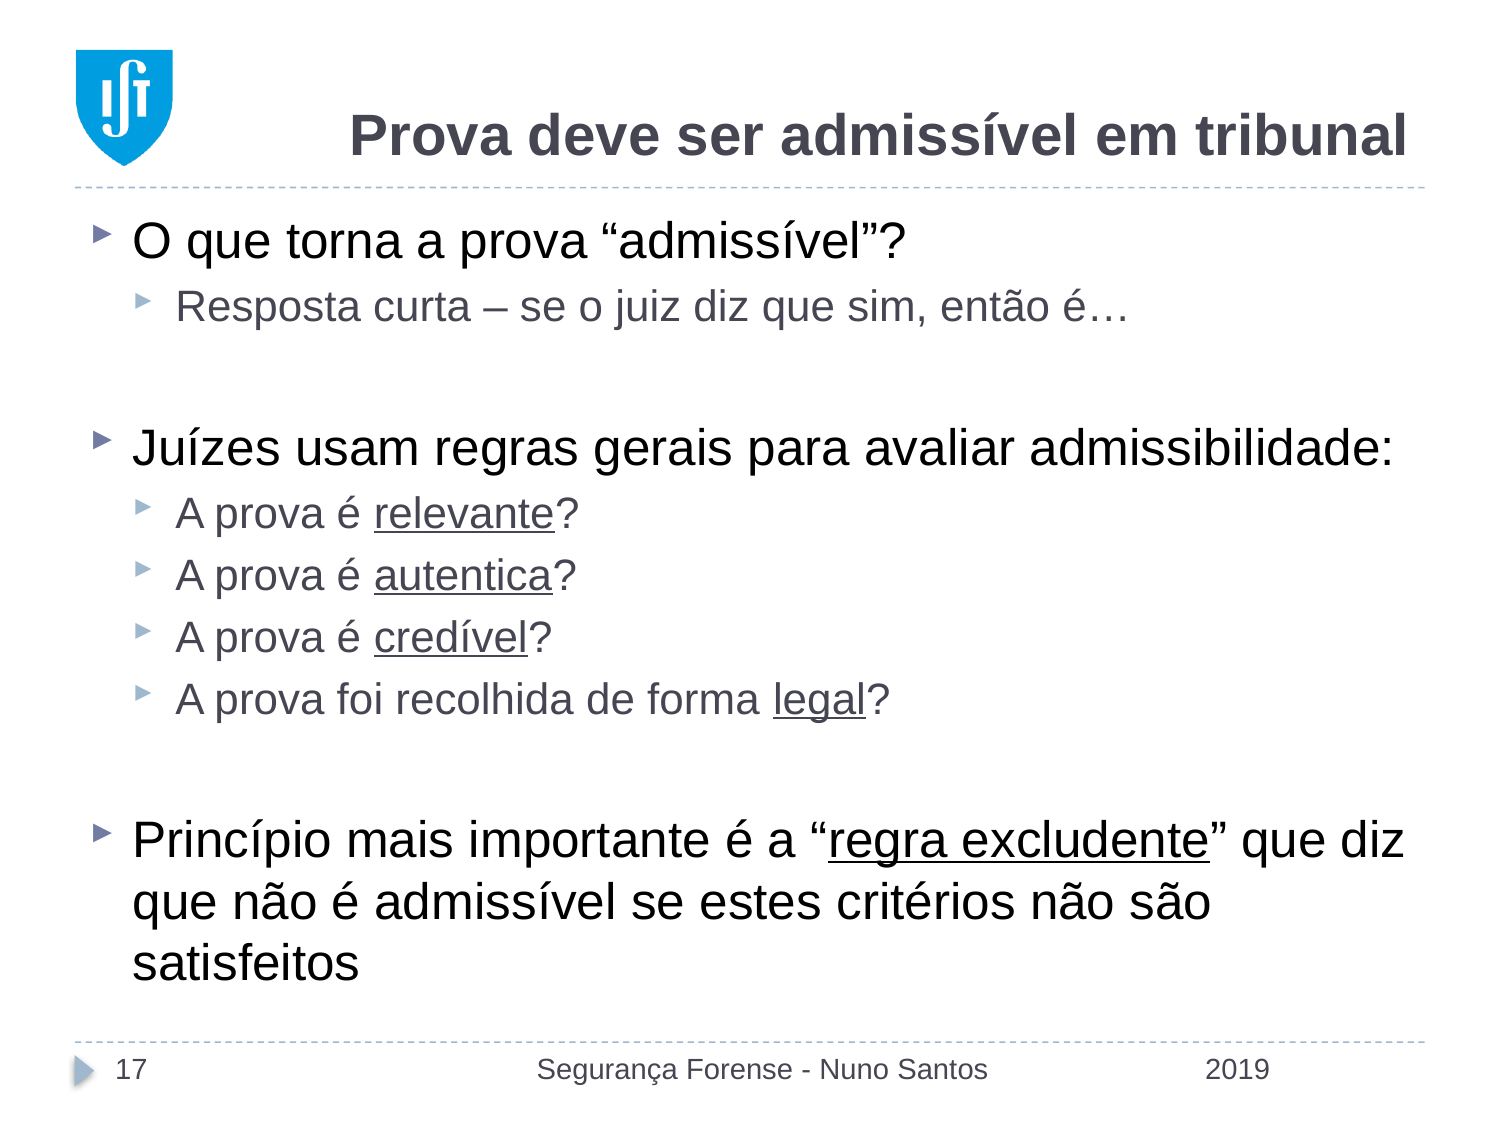

# Prova deve ser admissível em tribunal
O que torna a prova “admissível”?
Resposta curta – se o juiz diz que sim, então é…

Juízes usam regras gerais para avaliar admissibilidade:
A prova é relevante?
A prova é autentica?
A prova é credível?
A prova foi recolhida de forma legal?

Princípio mais importante é a “regra excludente” que diz que não é admissível se estes critérios não são satisfeitos
17
Segurança Forense - Nuno Santos
2019